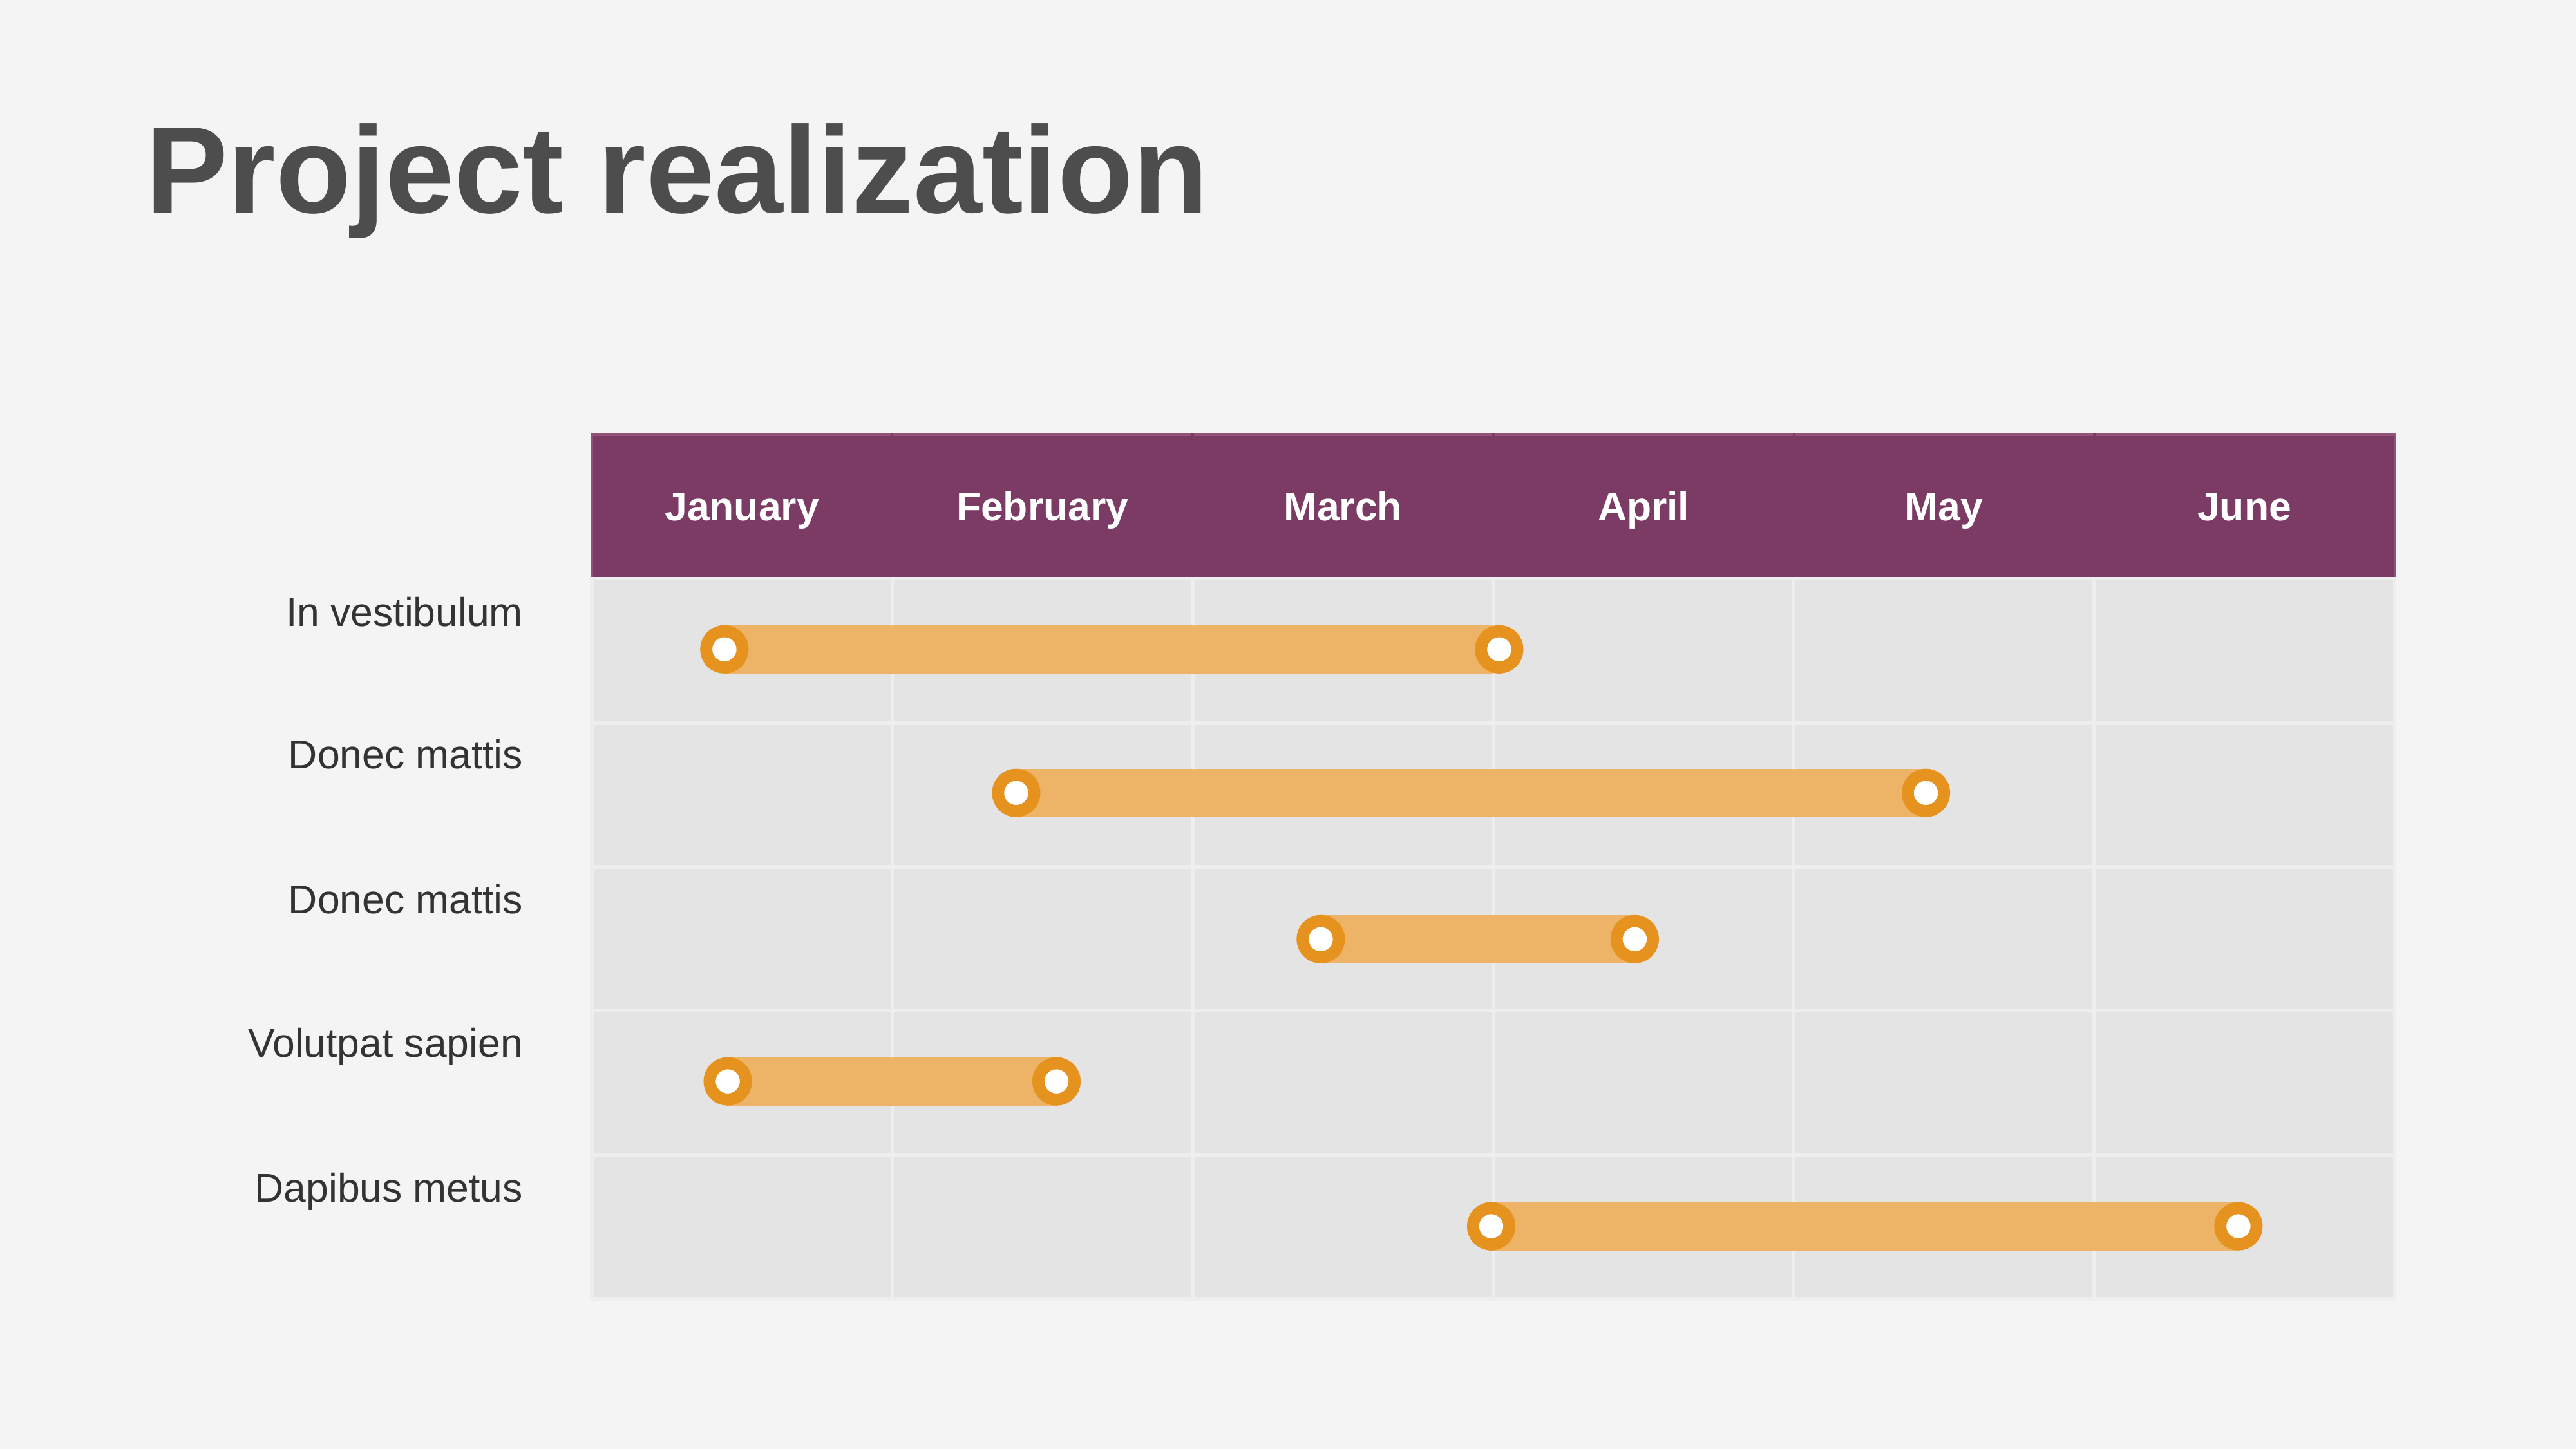

Project realization
| January | February | March | April | May | June |
| --- | --- | --- | --- | --- | --- |
|  |  |  |  |  |  |
|  |  |  |  |  |  |
|  |  |  |  |  |  |
|  |  |  |  |  |  |
|  |  |  |  |  |  |
In vestibulum

Donec mattis

Donec mattis

Volutpat sapien

Dapibus metus